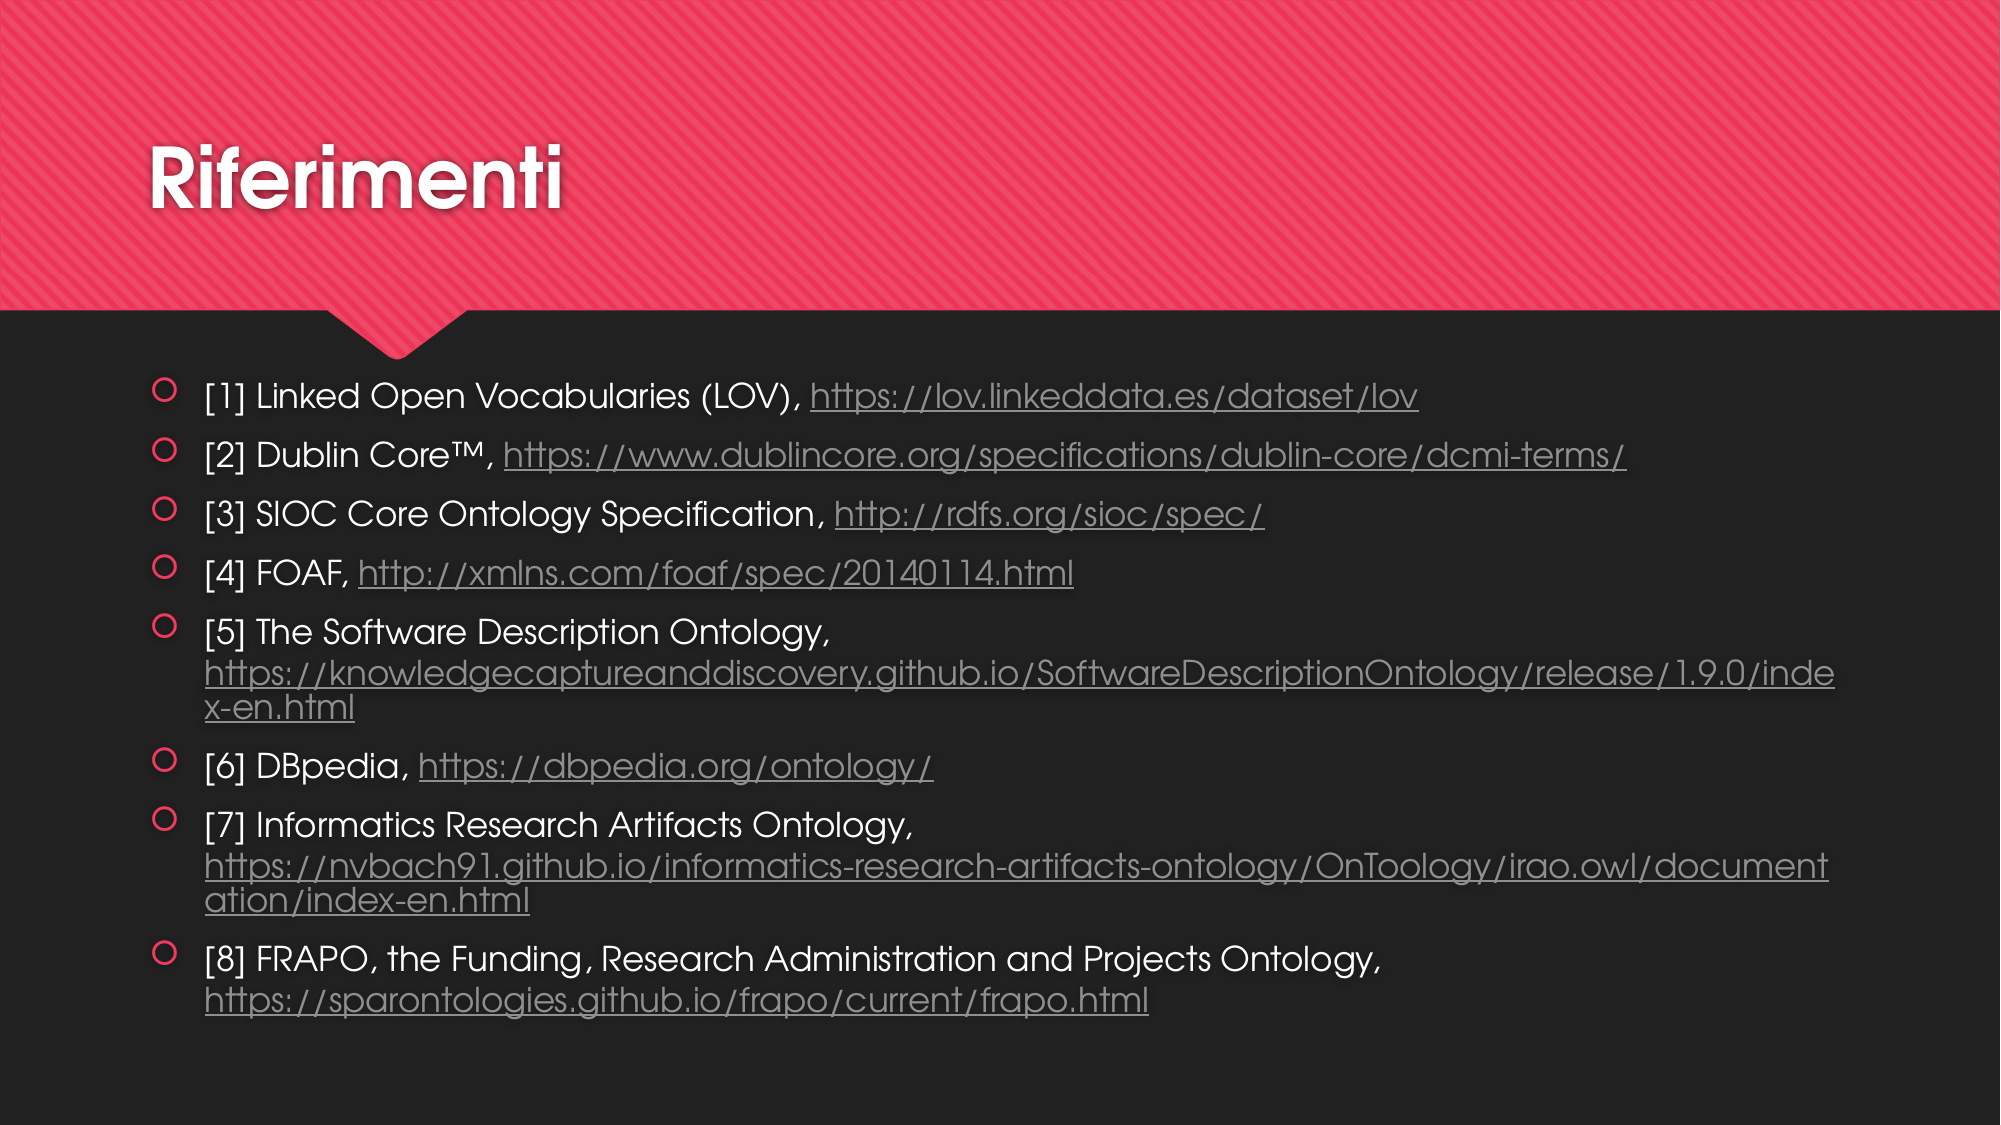

# Riferimenti
[1] Linked Open Vocabularies (LOV), https://lov.linkeddata.es/dataset/lov
[2] Dublin Core™, https://www.dublincore.org/specifications/dublin-core/dcmi-terms/
[3] SIOC Core Ontology Specification, http://rdfs.org/sioc/spec/
[4] FOAF, http://xmlns.com/foaf/spec/20140114.html
[5] The Software Description Ontology, https://knowledgecaptureanddiscovery.github.io/SoftwareDescriptionOntology/release/1.9.0/index-en.html
[6] DBpedia, https://dbpedia.org/ontology/
[7] Informatics Research Artifacts Ontology, https://nvbach91.github.io/informatics-research-artifacts-ontology/OnToology/irao.owl/documentation/index-en.html
[8] FRAPO, the Funding, Research Administration and Projects Ontology, https://sparontologies.github.io/frapo/current/frapo.html